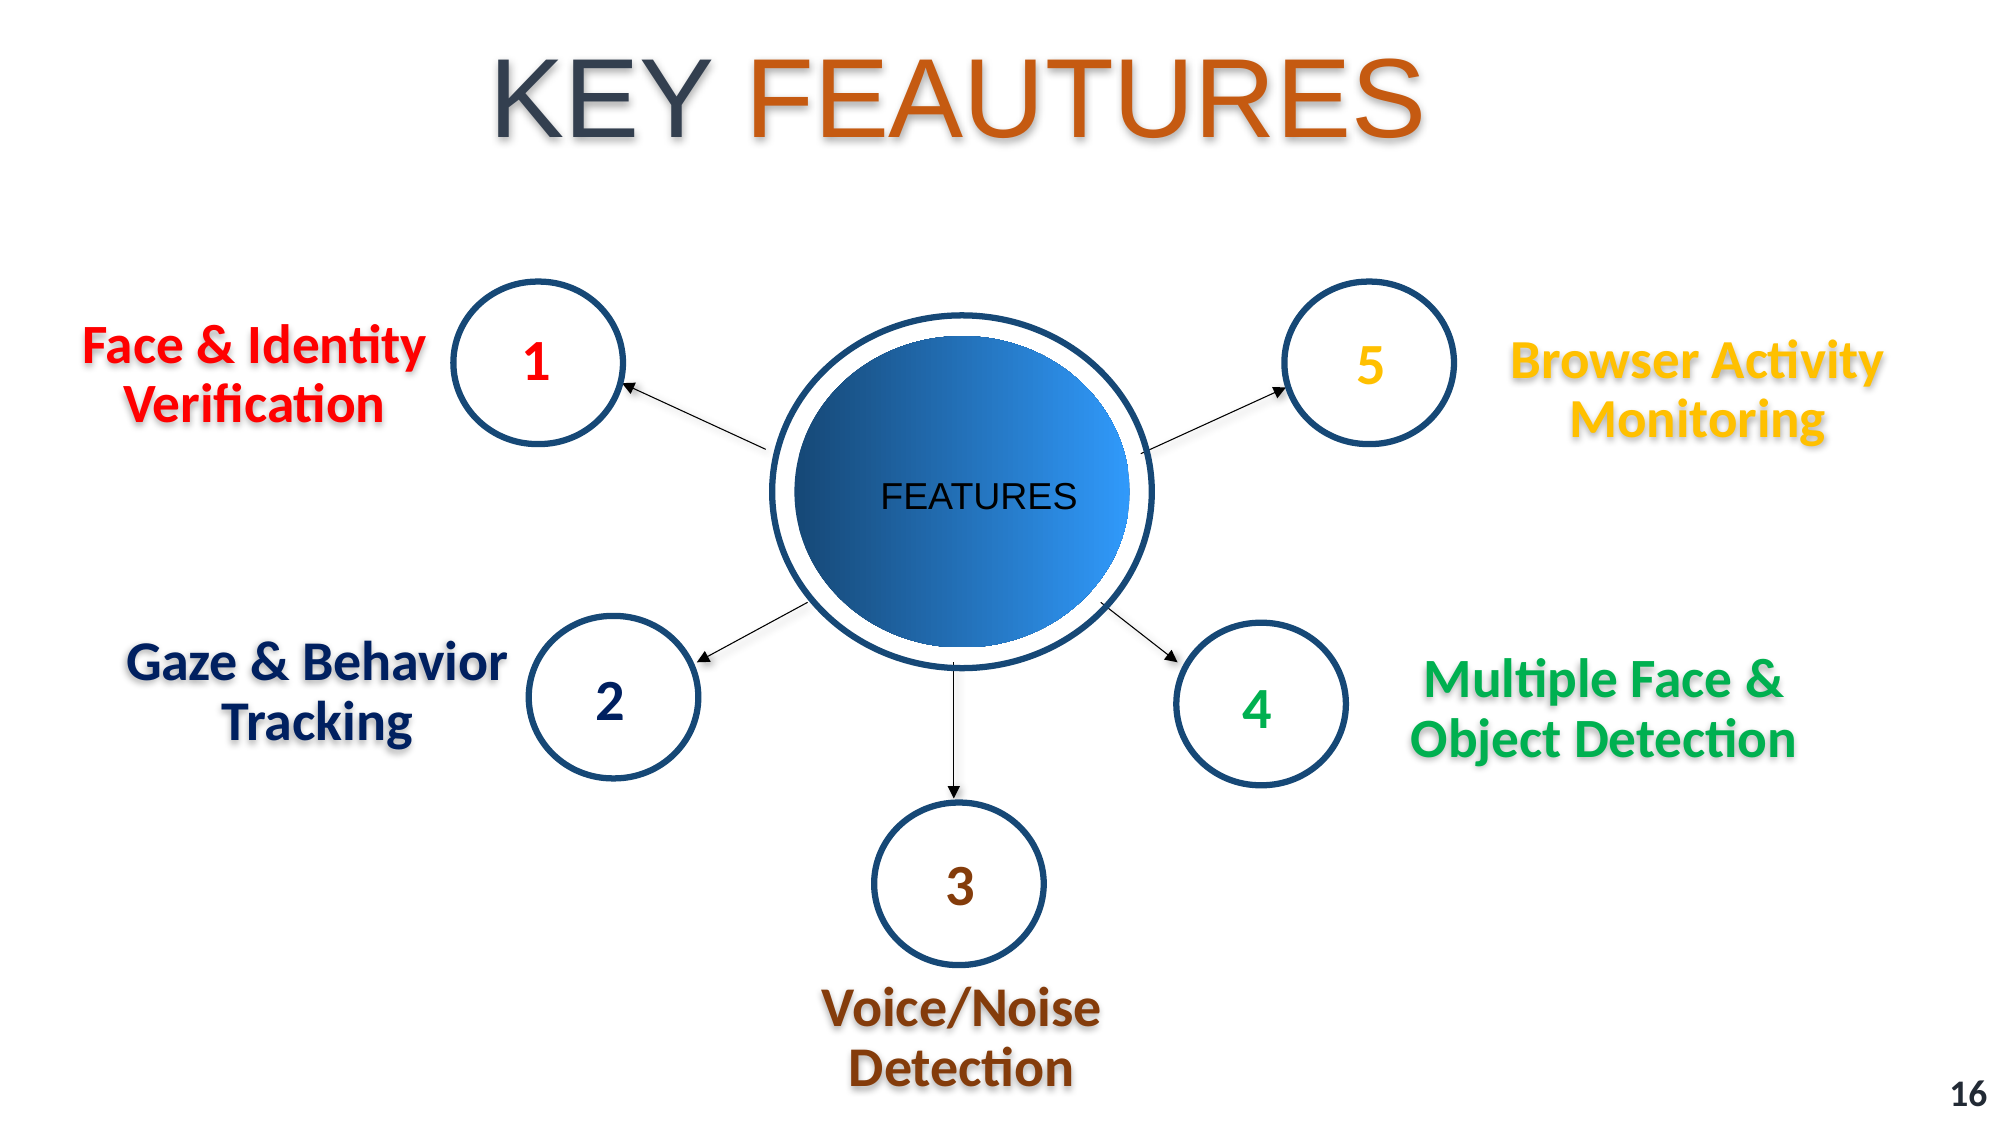

# KEY FEAUTURES

Face & Identity Verification
1

5
Browser Activity Monitoring

FEATURES

Gaze & Behavior Tracking
Multiple Face & Object Detection
2
4
3
Voice/Noise Detection

16